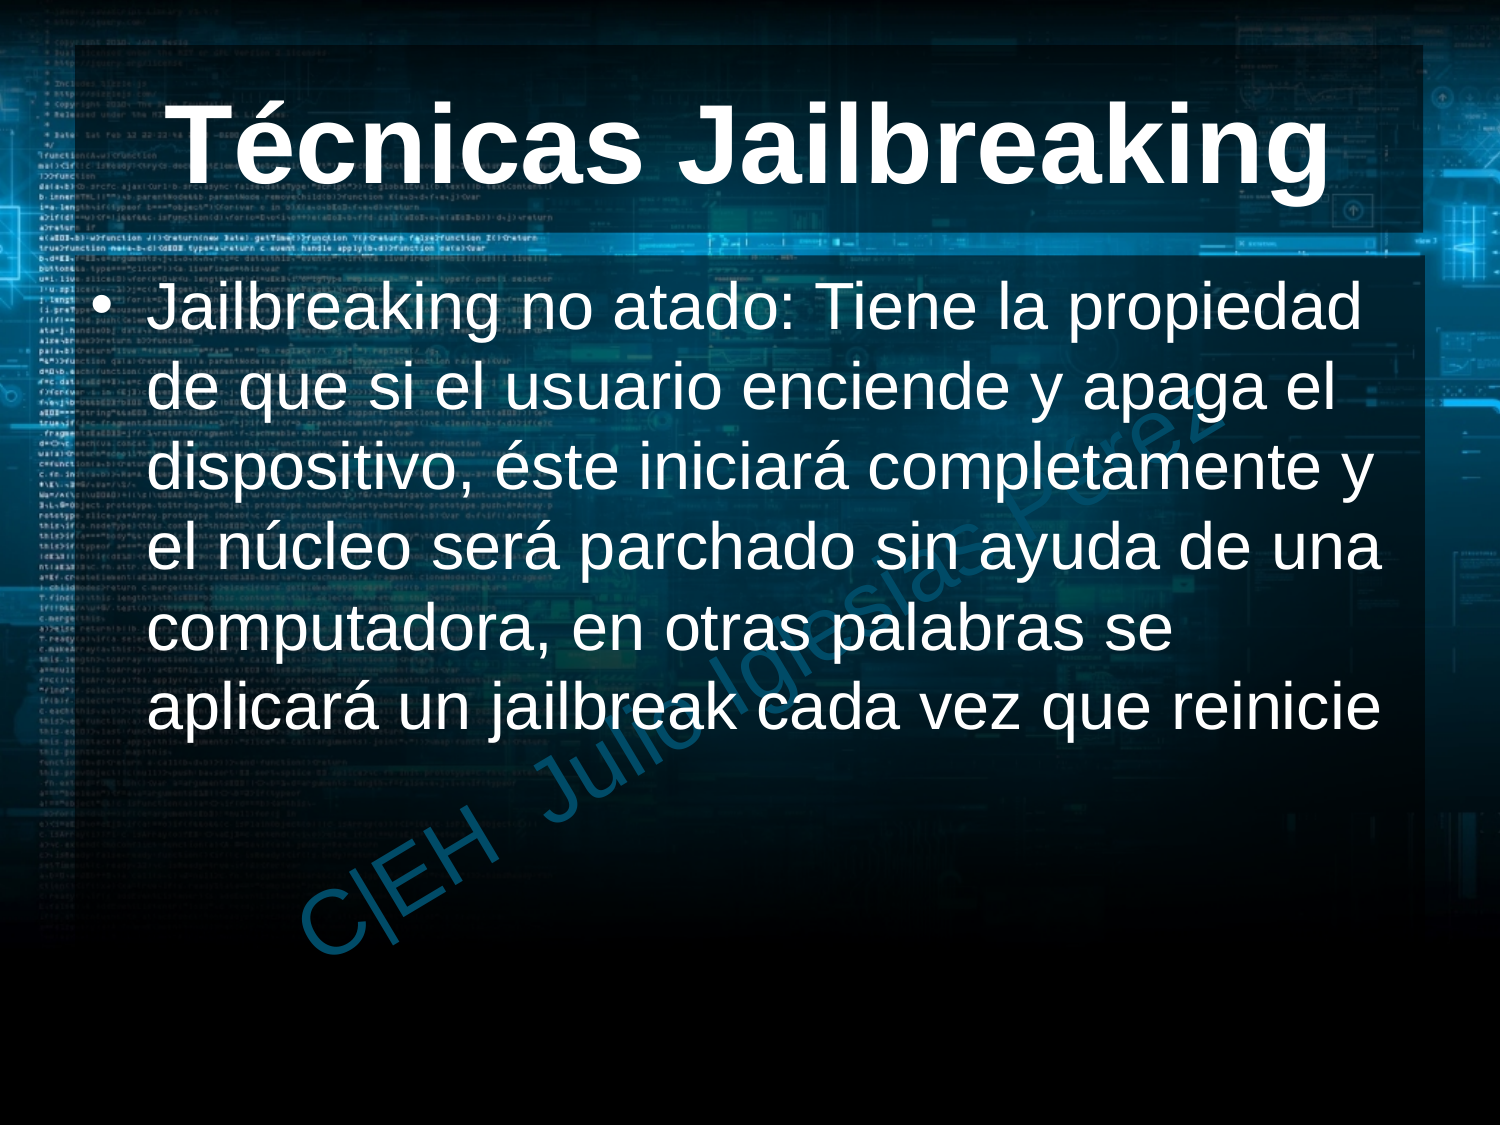

# Técnicas Jailbreaking
Jailbreaking no atado: Tiene la propiedad de que si el usuario enciende y apaga el dispositivo, éste iniciará completamente y el núcleo será parchado sin ayuda de una computadora, en otras palabras se aplicará un jailbreak cada vez que reinicie
C|EH  Julio Iglesias Pérez